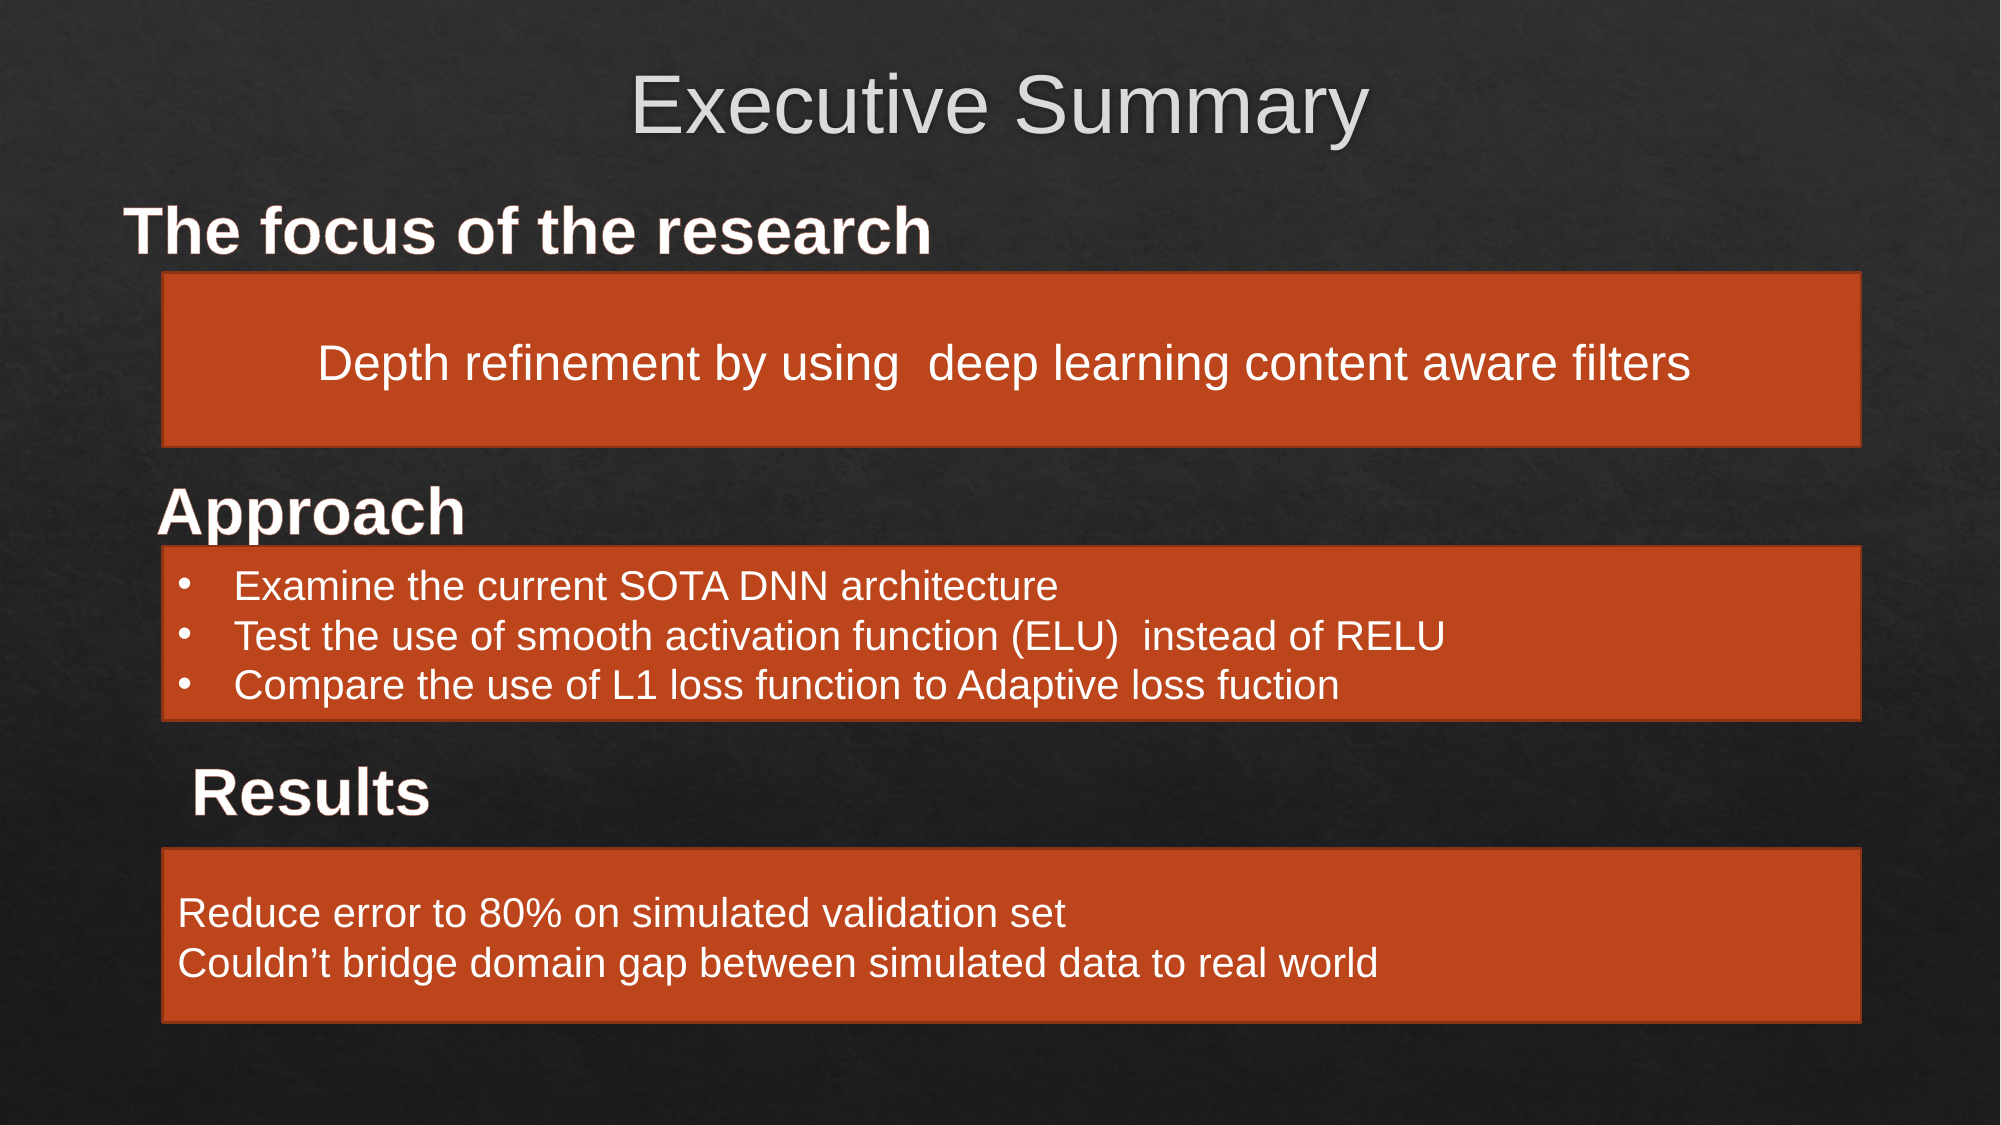

# Executive Summary
The focus of the research
Depth refinement by using  deep learning content aware filters
Approach
Examine the current SOTA DNN architecture
Test the use of smooth activation function (ELU)  instead of RELU
Compare the use of L1 loss function to Adaptive loss fuction
Results
Reduce error to 80% on simulated validation set
Couldn’t bridge domain gap between simulated data to real world